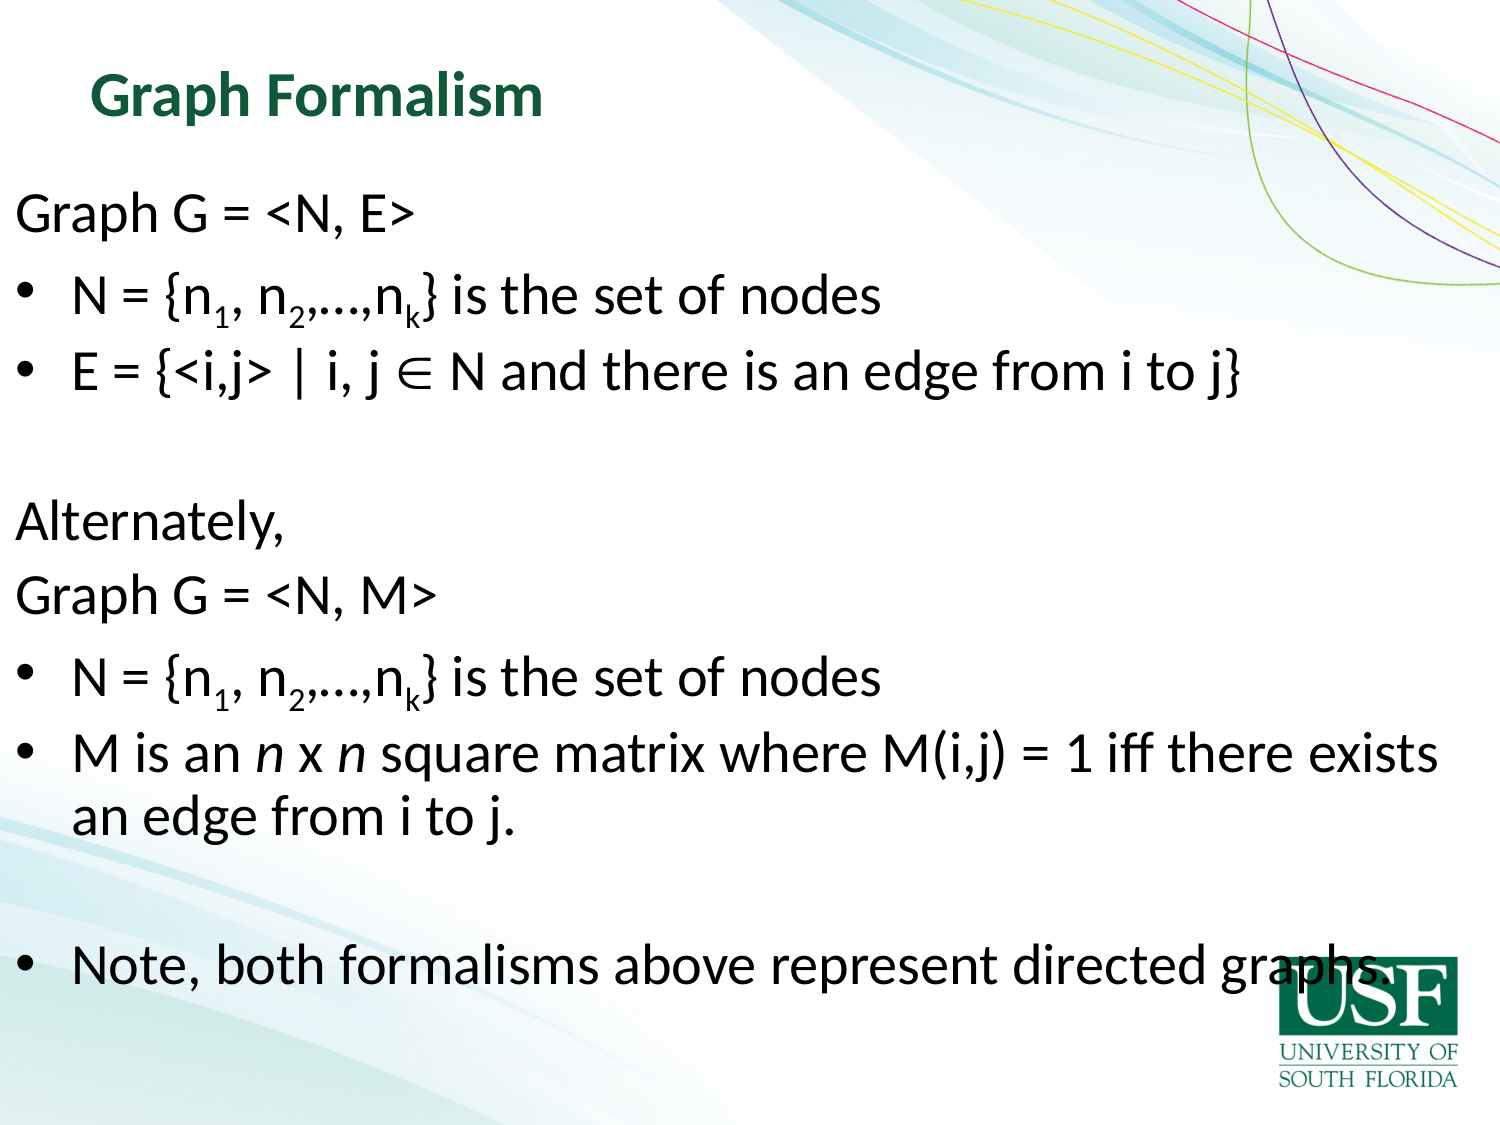

# Graph Formalism
Graph G = <N, E>
N = {n1, n2,…,nk} is the set of nodes
E = {<i,j> | i, j ∈ N and there is an edge from i to j}

Alternately,
Graph G = <N, M>
N = {n1, n2,…,nk} is the set of nodes
M is an n x n square matrix where M(i,j) = 1 iff there exists an edge from i to j.

Note, both formalisms above represent directed graphs.